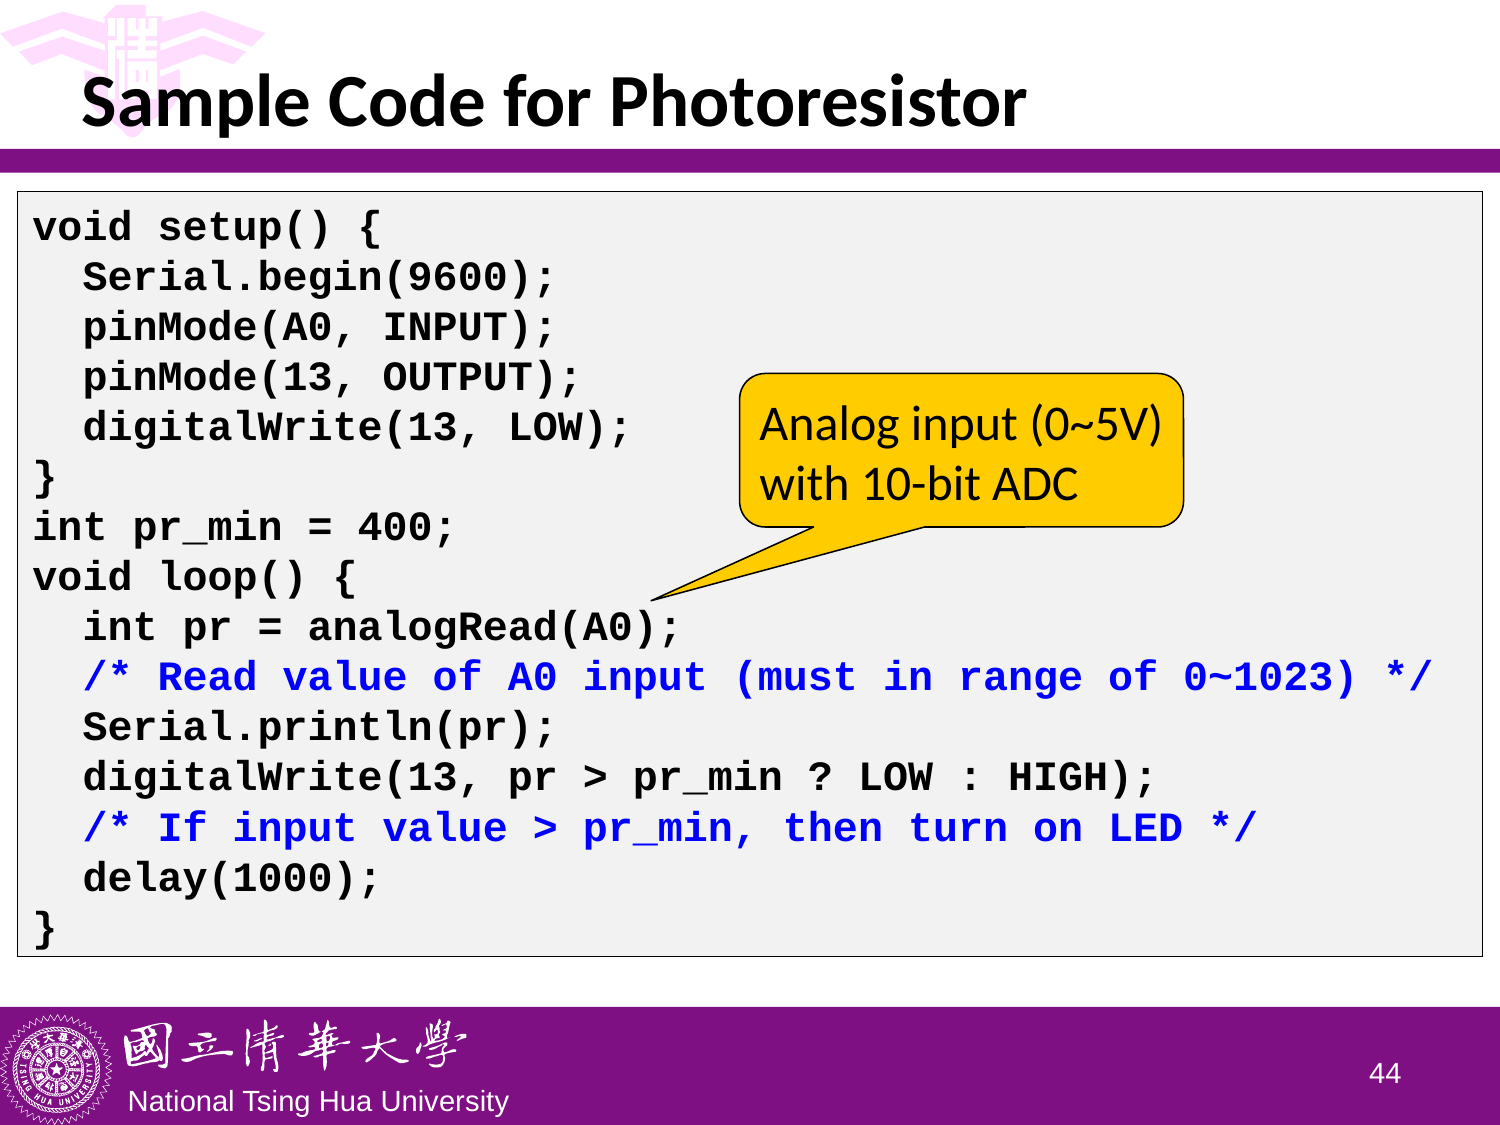

# Sample Code for Photoresistor
void setup() {
  Serial.begin(9600);
  pinMode(A0, INPUT);
  pinMode(13, OUTPUT);
  digitalWrite(13, LOW);
}
int pr_min = 400;
void loop() {
  int pr = analogRead(A0);
  /* Read value of A0 input (must in range of 0~1023) */
  Serial.println(pr);
  digitalWrite(13, pr > pr_min ? LOW : HIGH);
  /* If input value > pr_min, then turn on LED */
  delay(1000);
}
Analog input (0~5V) with 10-bit ADC
44